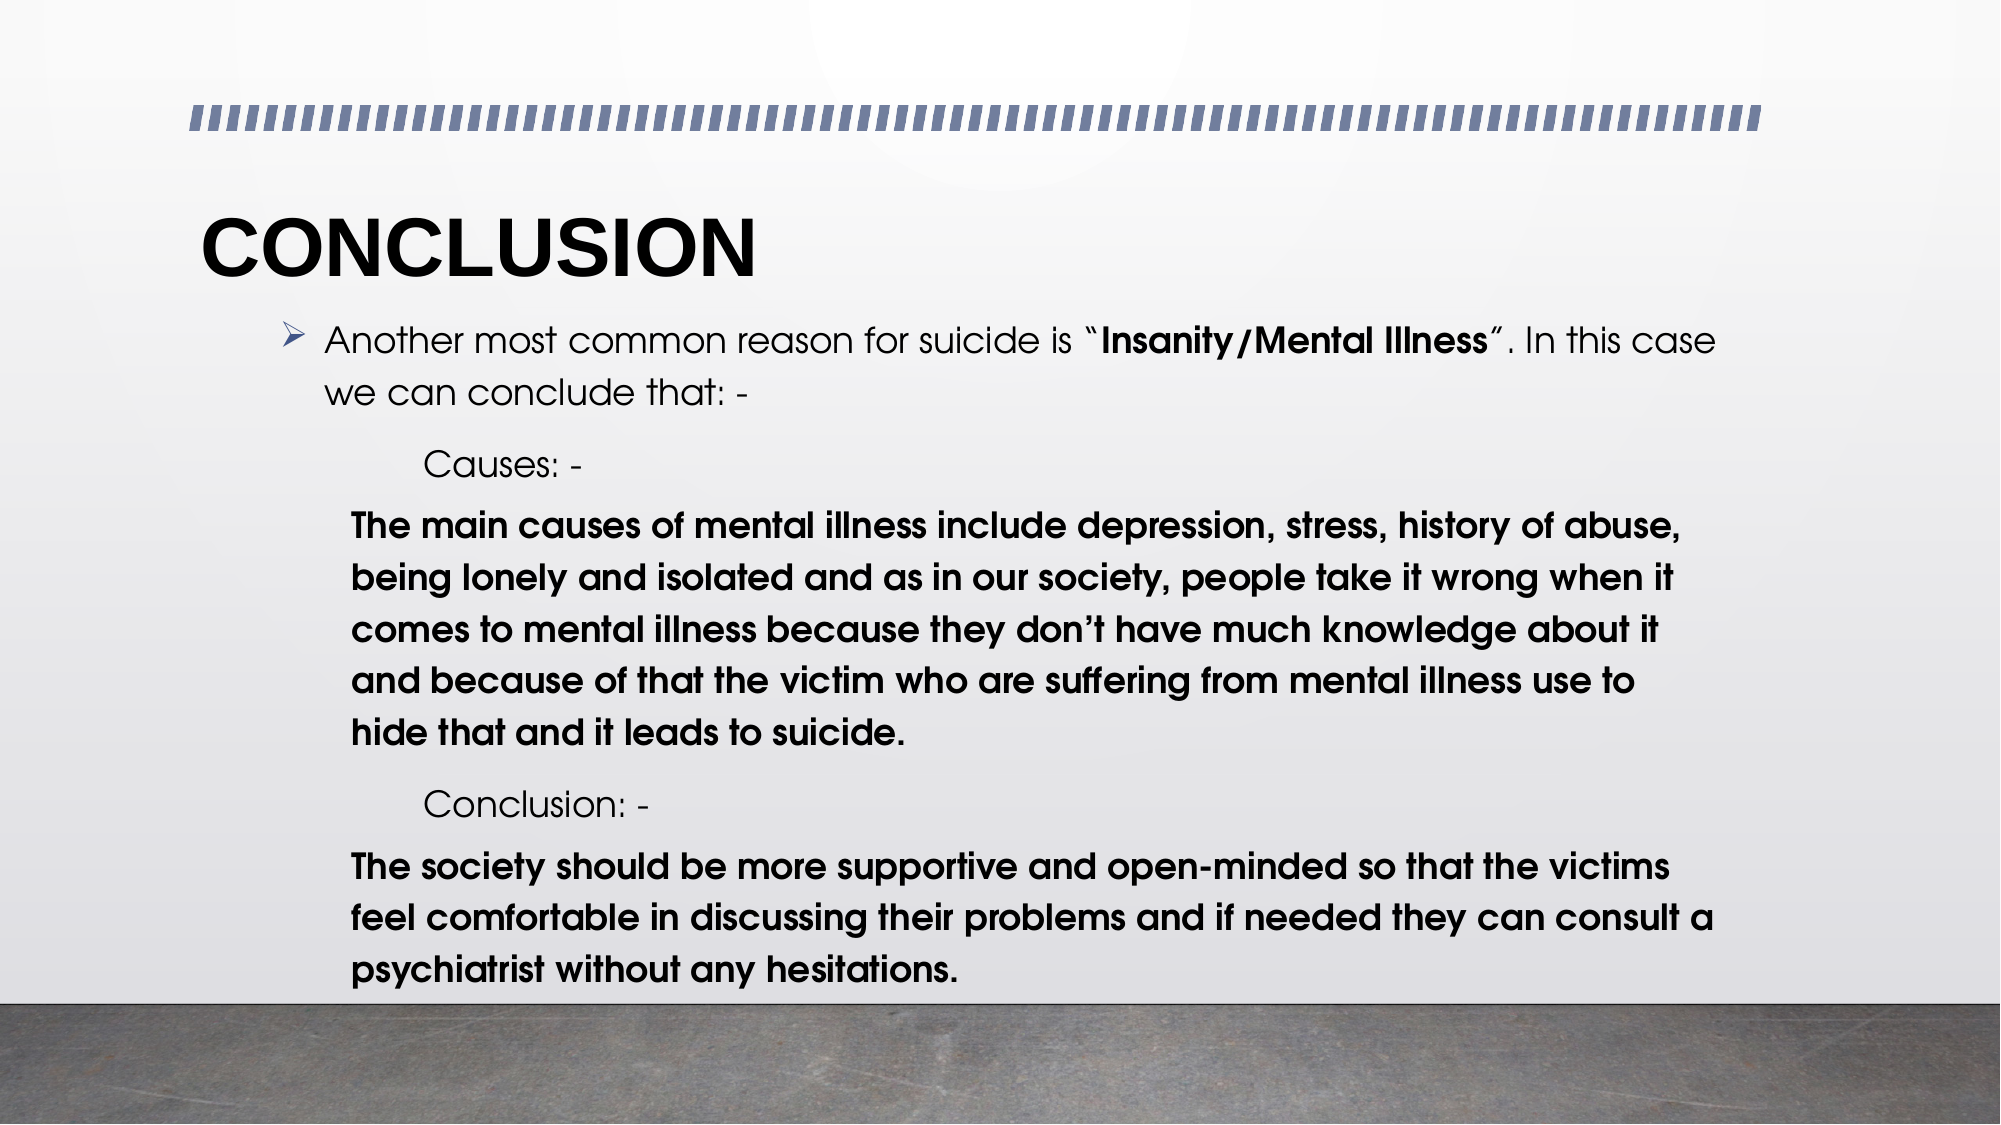

# CONCLUSION
Another most common reason for suicide is “Insanity/Mental Illness”. In this case we can conclude that: -
	Causes: -
The main causes of mental illness include depression, stress, history of abuse, being lonely and isolated and as in our society, people take it wrong when it comes to mental illness because they don’t have much knowledge about it and because of that the victim who are suffering from mental illness use to hide that and it leads to suicide.
	Conclusion: -
The society should be more supportive and open-minded so that the victims feel comfortable in discussing their problems and if needed they can consult a psychiatrist without any hesitations.